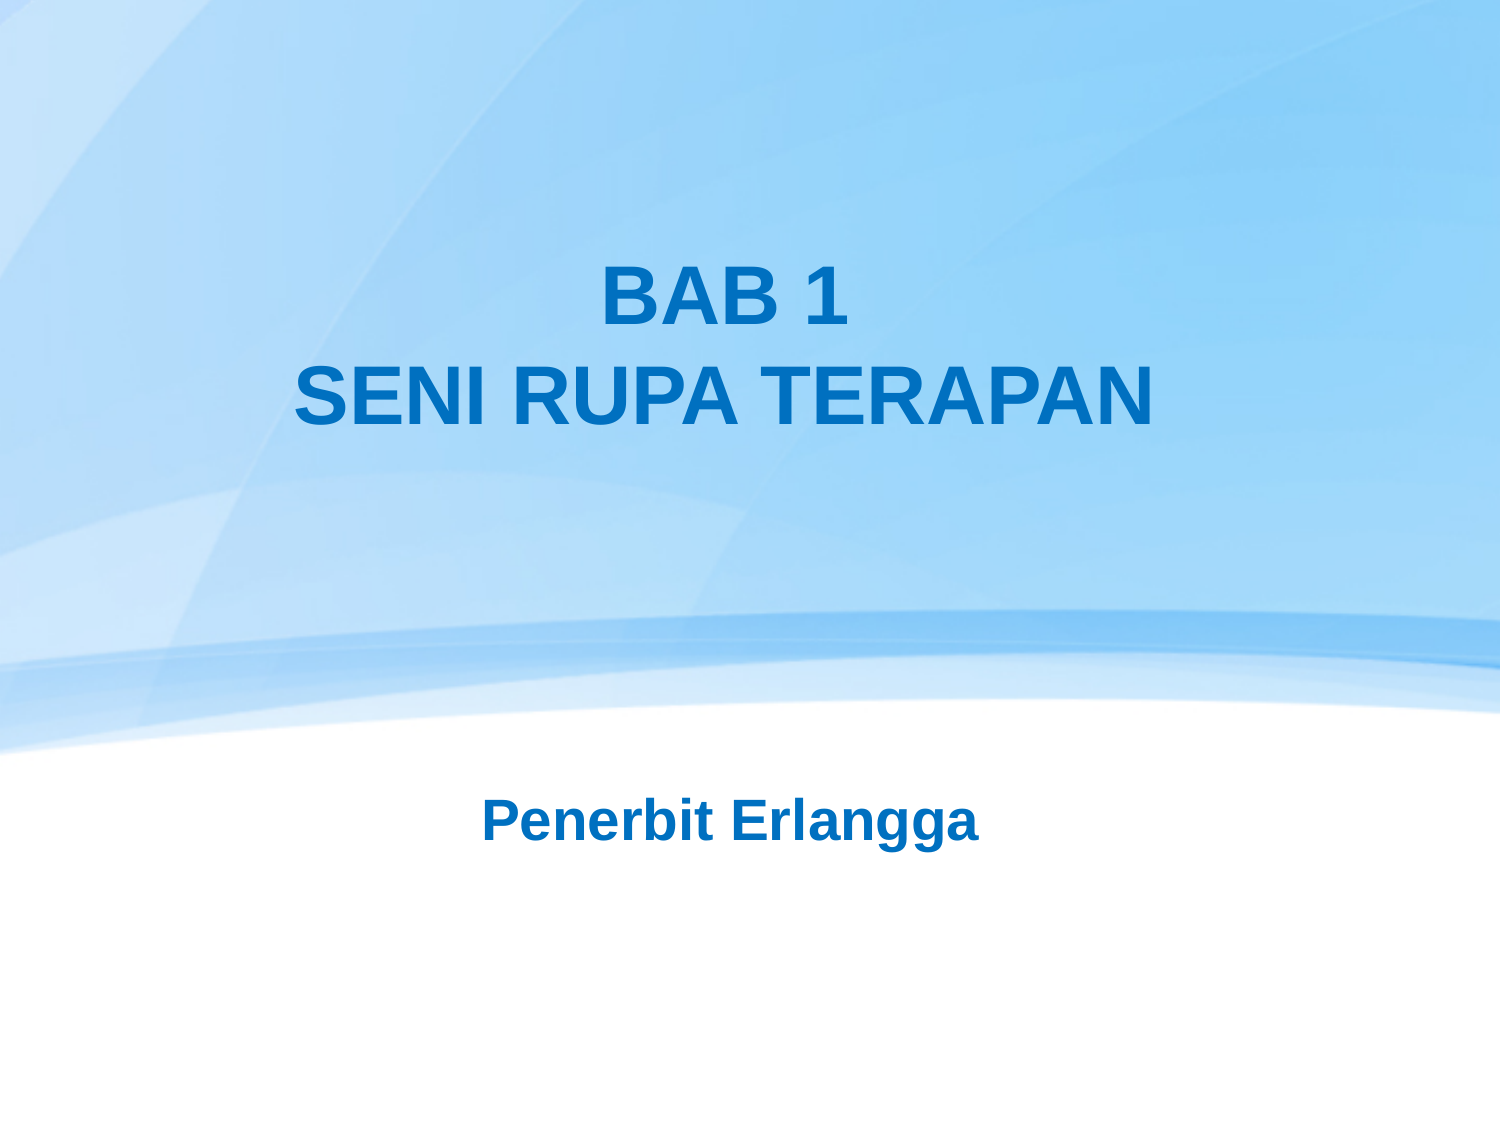

# BAB 1 SENI RUPA TERAPAN
Penerbit Erlangga